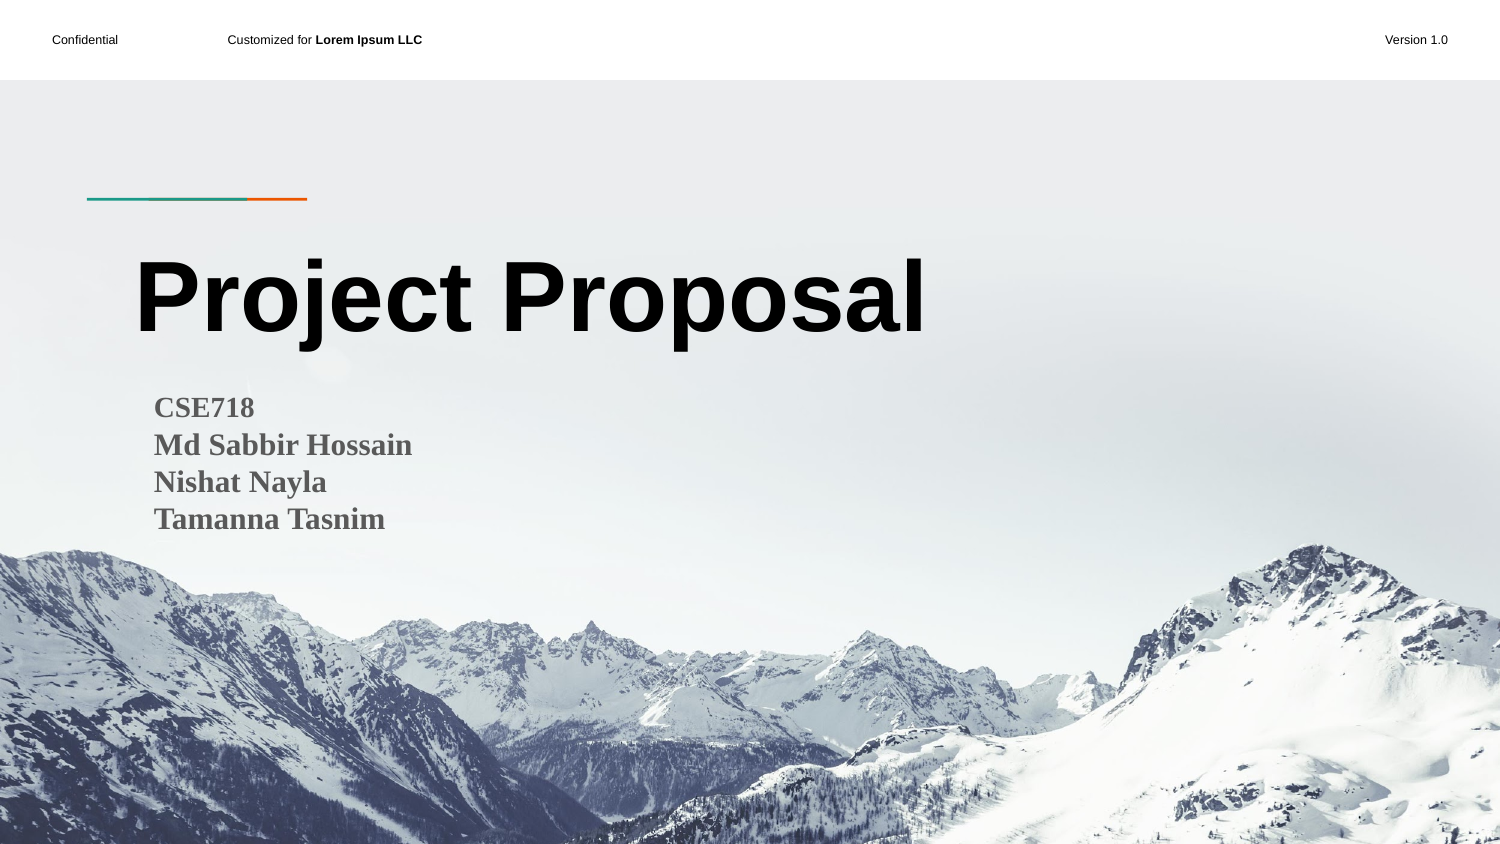

# Project Proposal
CSE718
Md Sabbir Hossain
Nishat Nayla
Tamanna Tasnim